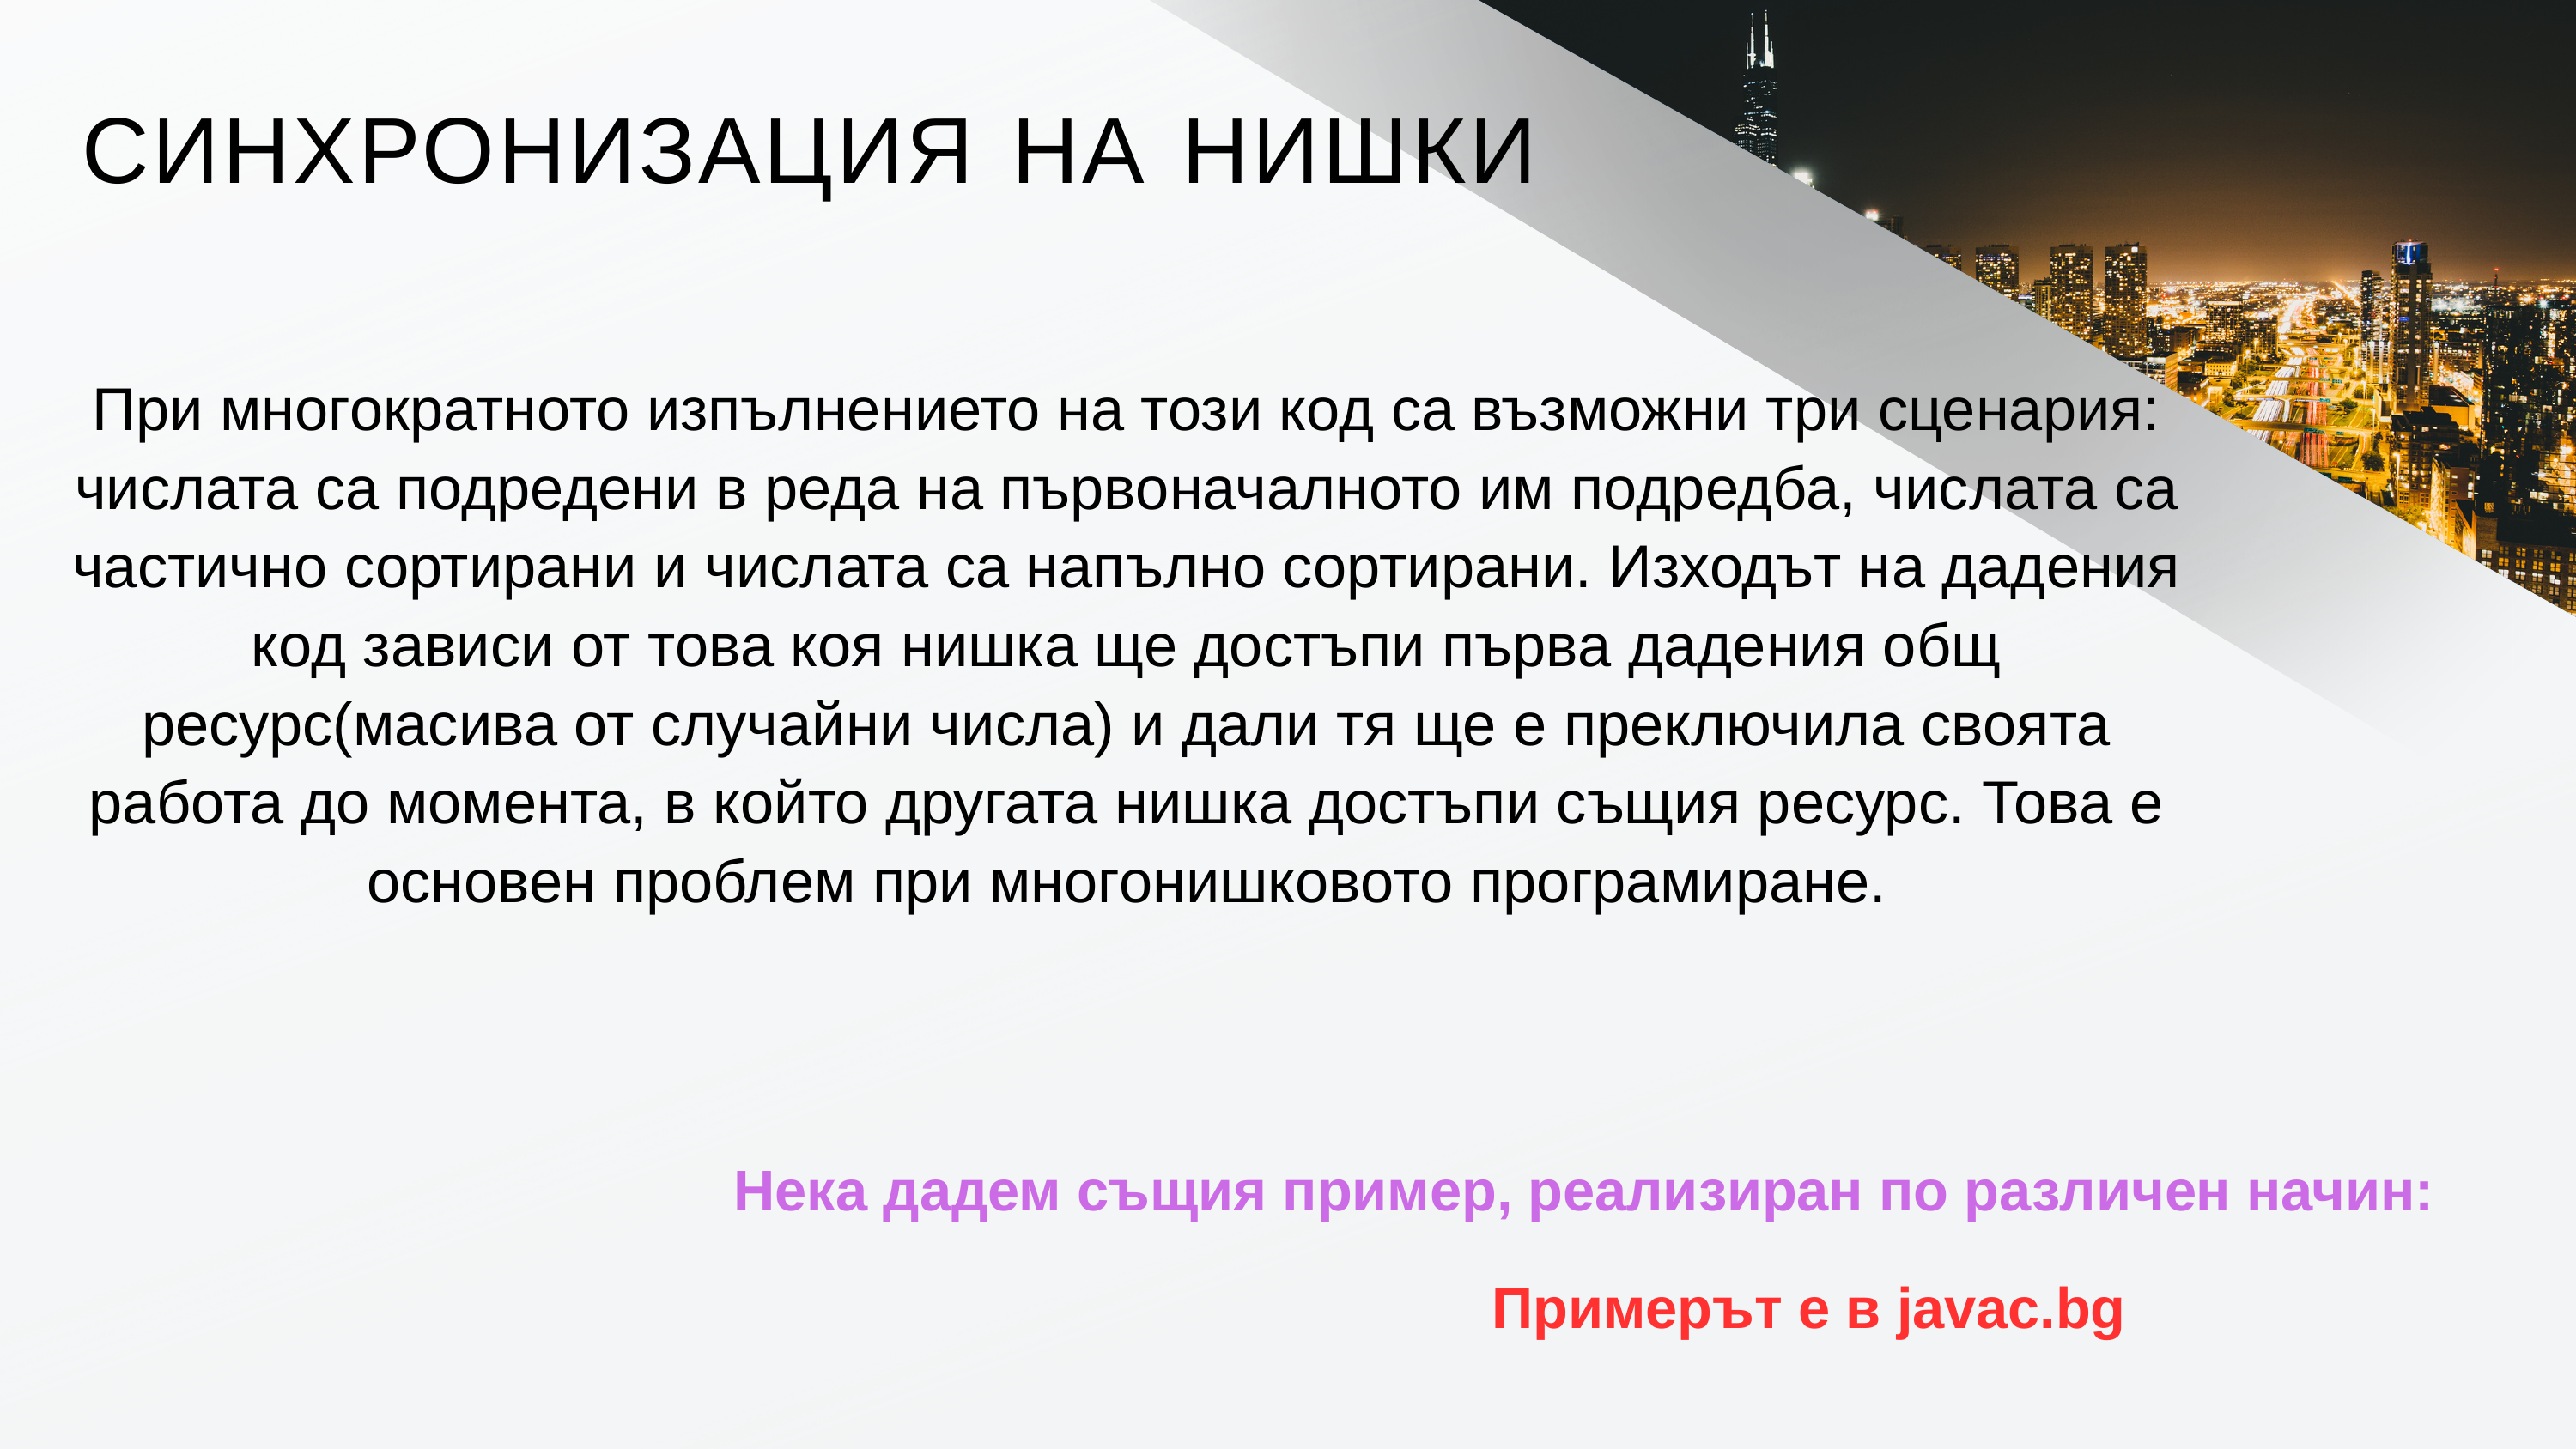

СИНХРОНИЗАЦИЯ НА НИШКИ

При многократното изпълнението на този код са възможни три сценария: числата са подредени в реда на първоначалното им подредба, числата са частично сортирани и числата са напълно сортирани. Изходът на дадения код зависи от това коя нишка ще достъпи първа дадения общ ресурс(масива от случайни числа) и дали тя ще е преключила своята работа до момента, в който другата нишка достъпи същия ресурс. Това е основен проблем при многонишковото програмиране.
Нека дадем същия пример, реализиран по различен начин:
Примерът е в javac.bg